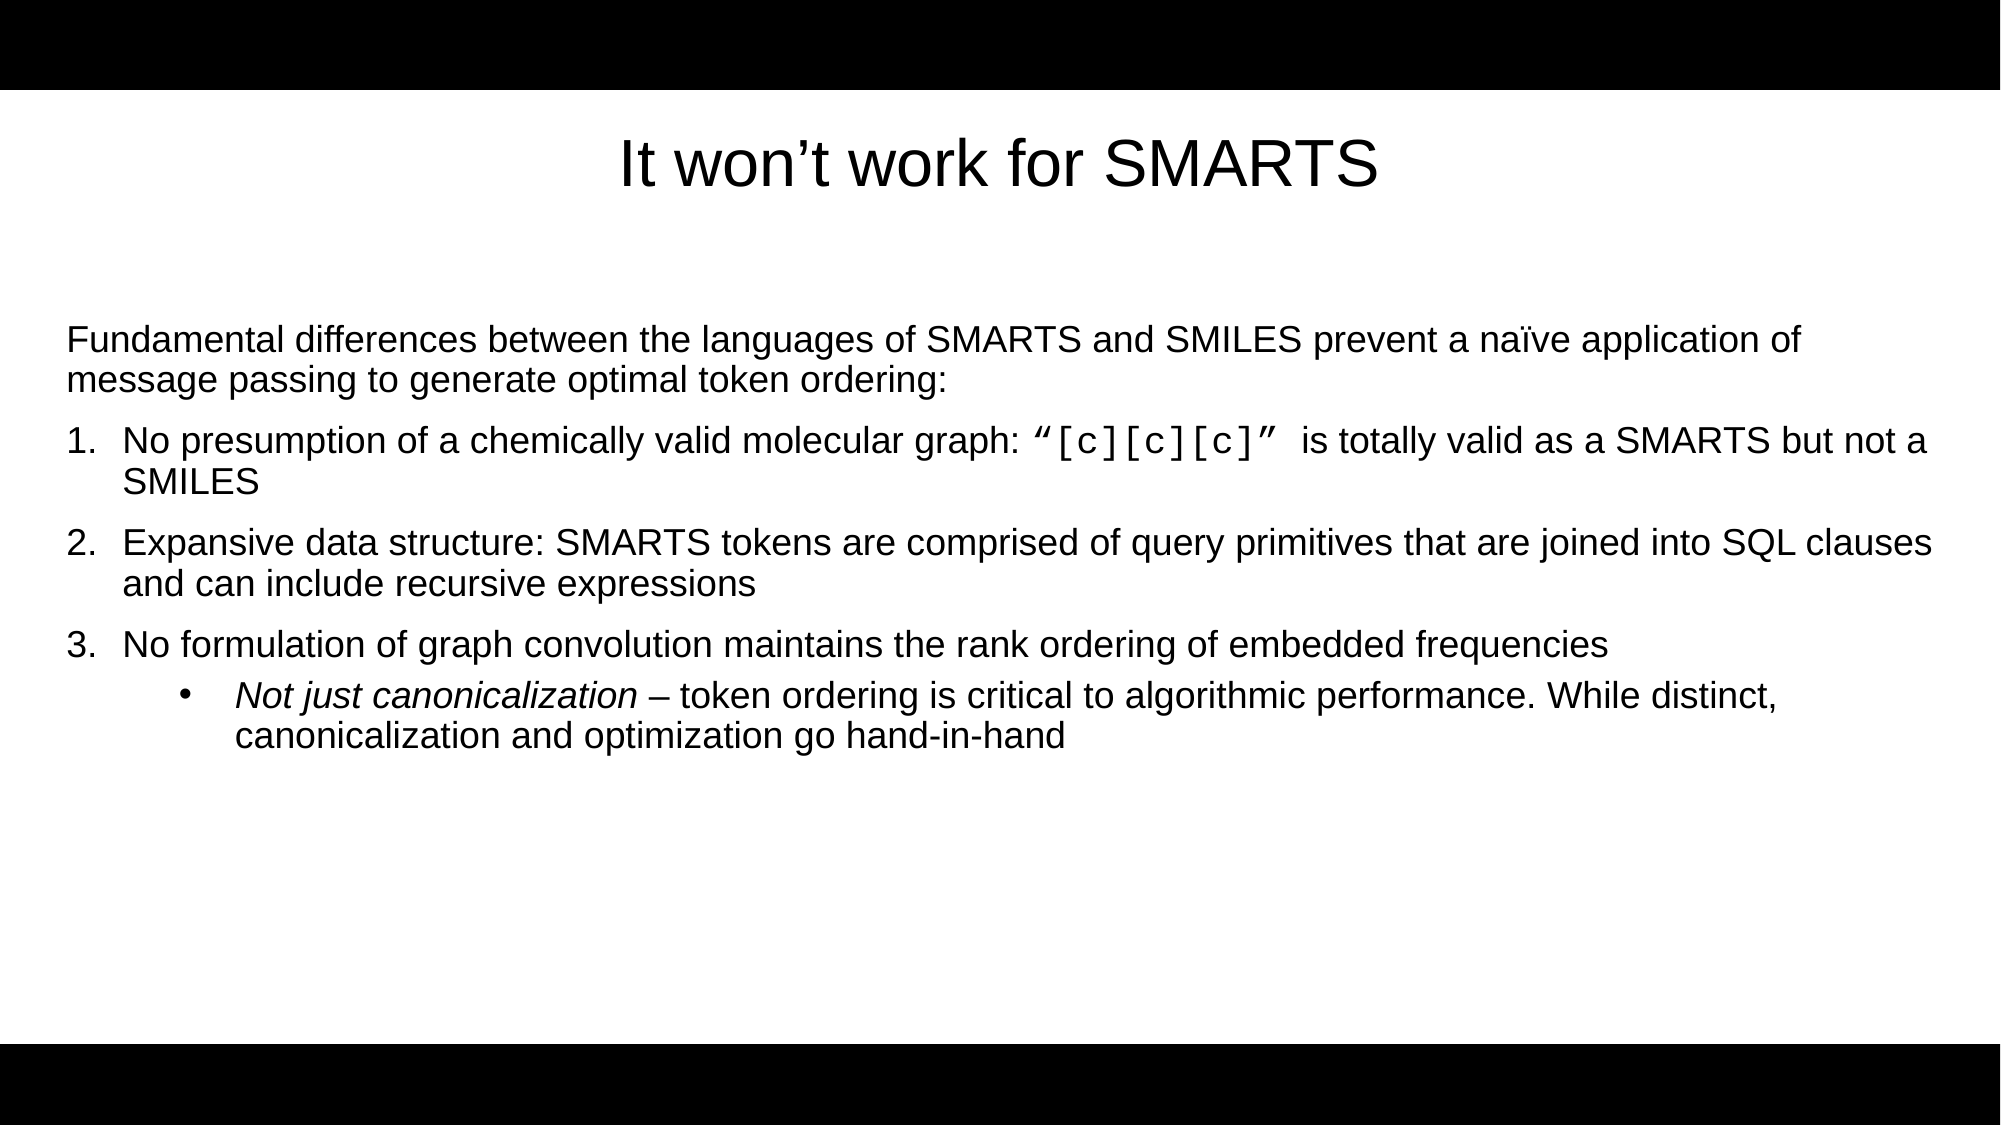

# It won’t work for SMARTS
Fundamental differences between the languages of SMARTS and SMILES prevent a naïve application of message passing to generate optimal token ordering:
No presumption of a chemically valid molecular graph: “[c][c][c]” is totally valid as a SMARTS but not a SMILES
Expansive data structure: SMARTS tokens are comprised of query primitives that are joined into SQL clauses and can include recursive expressions
No formulation of graph convolution maintains the rank ordering of embedded frequencies
Not just canonicalization – token ordering is critical to algorithmic performance. While distinct, canonicalization and optimization go hand-in-hand